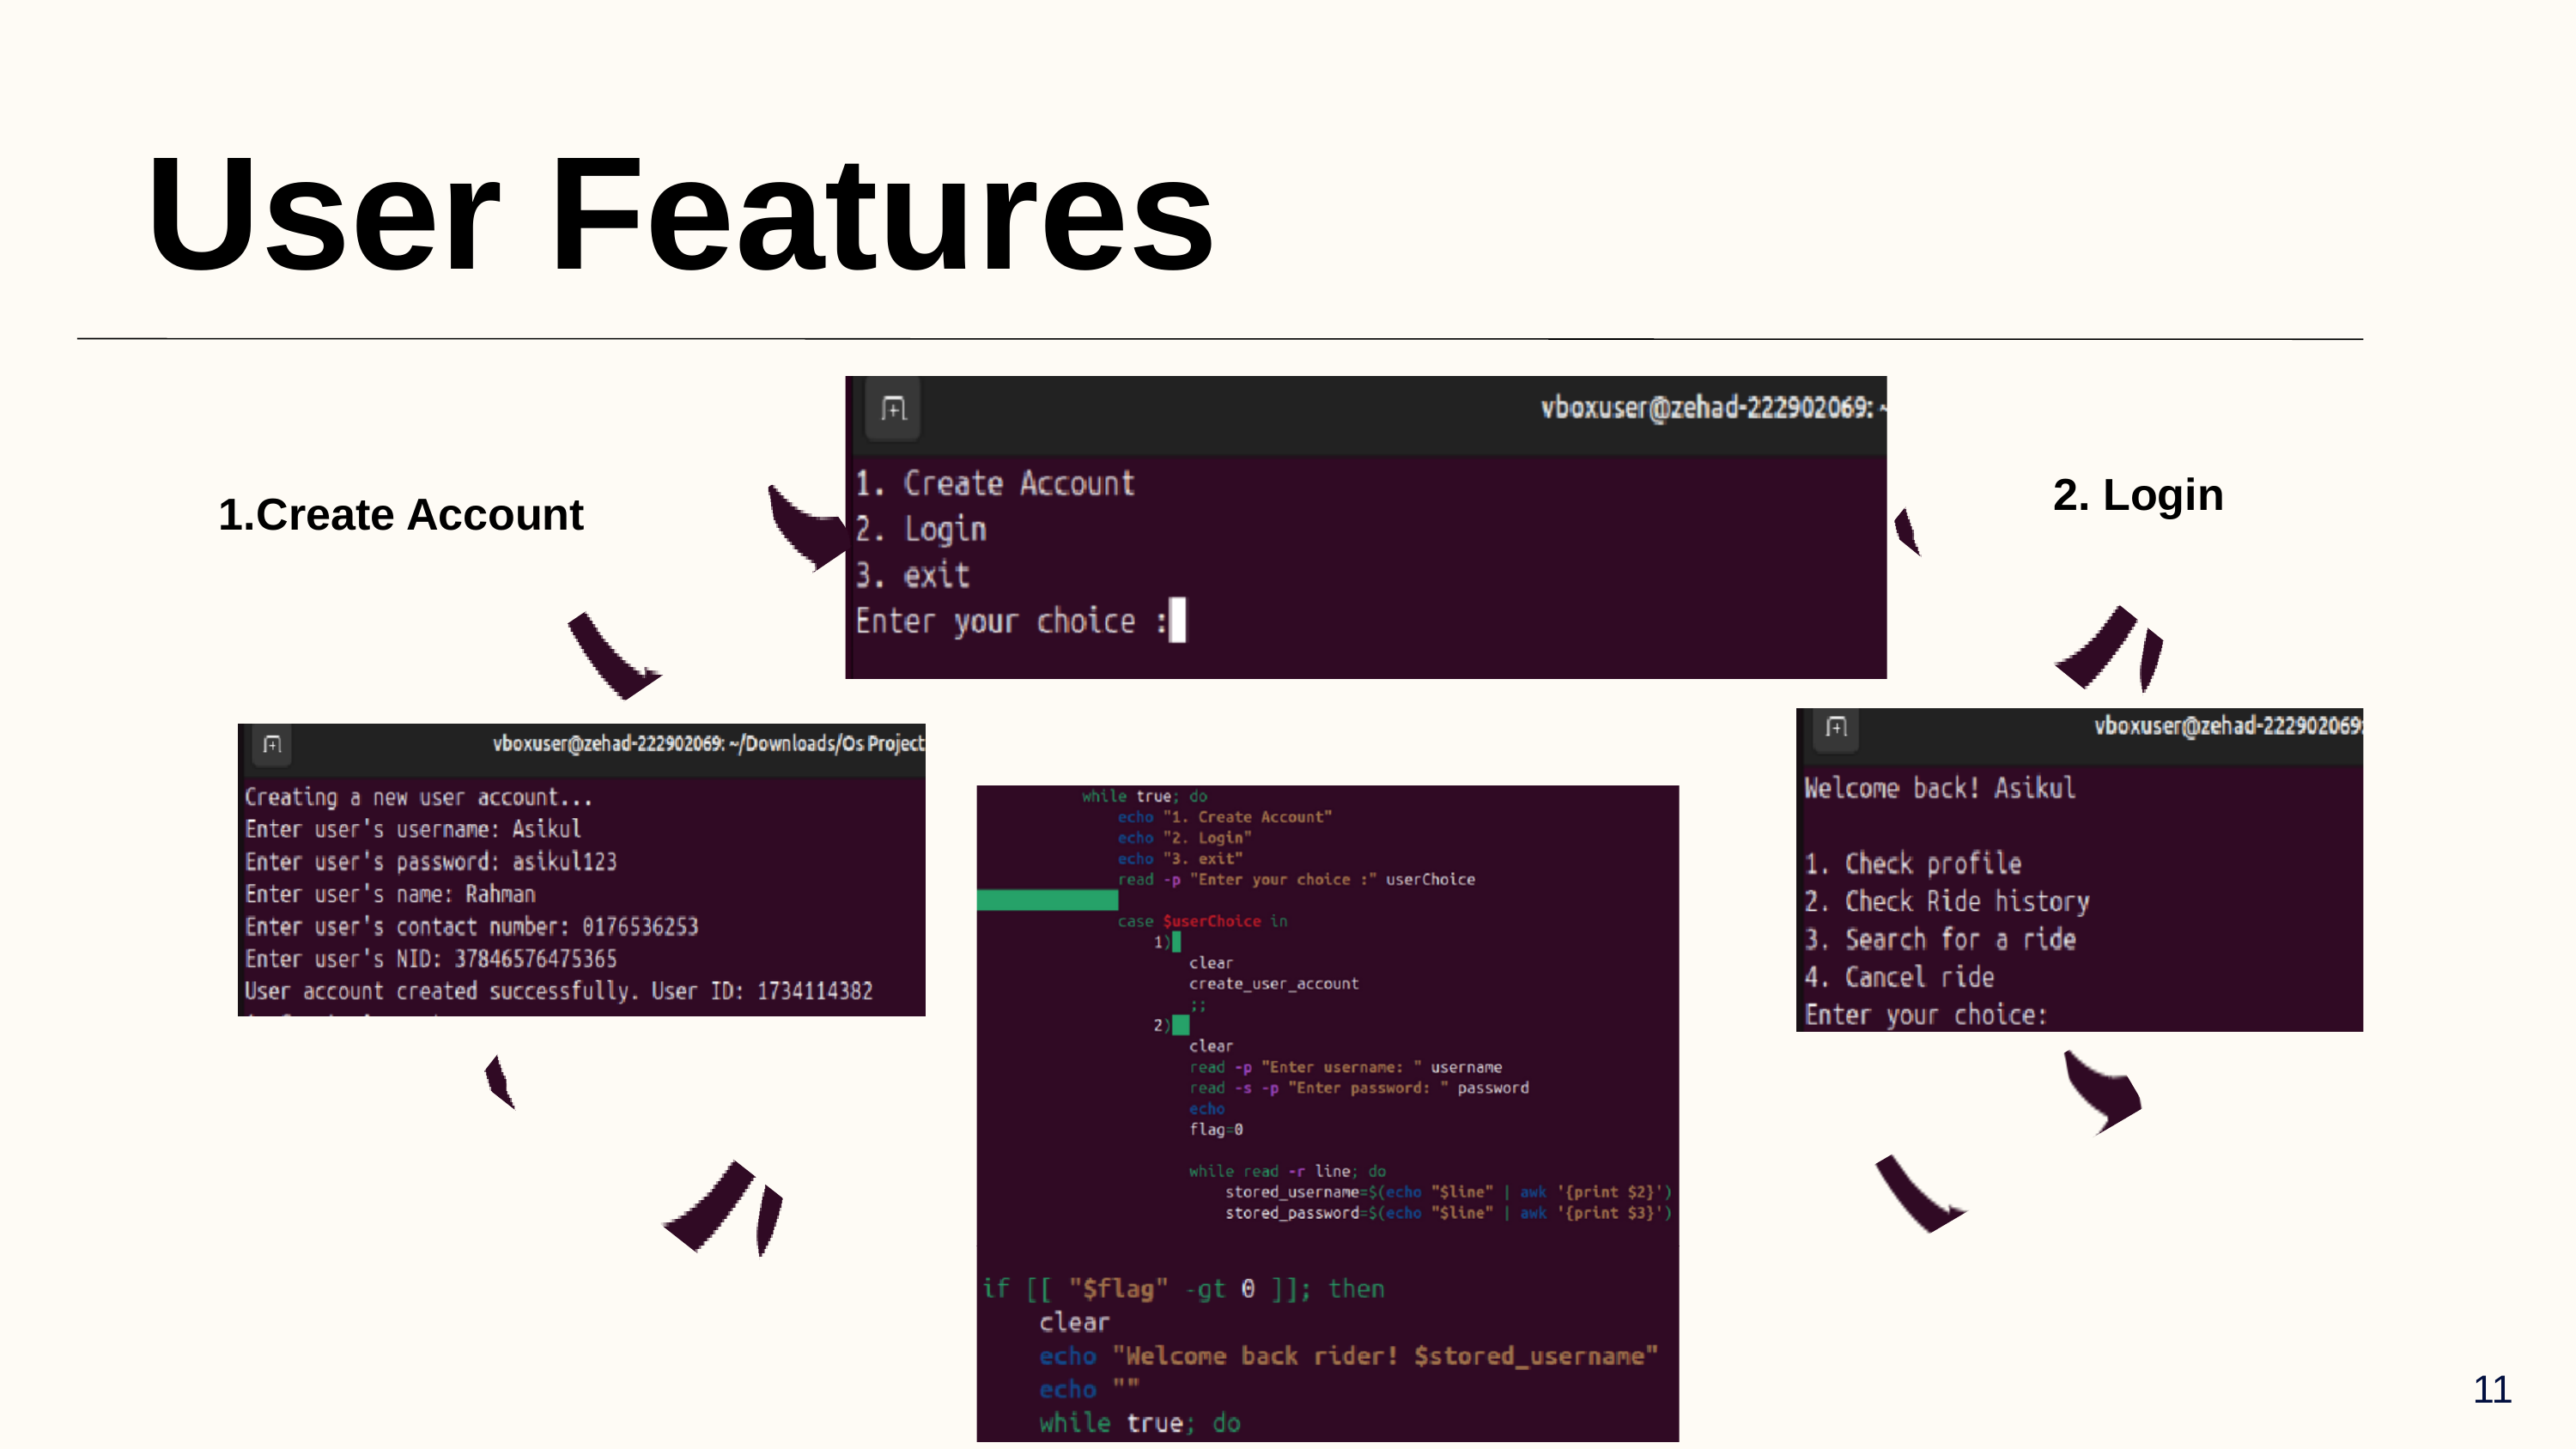

User Features

2. Login
Create Account

11